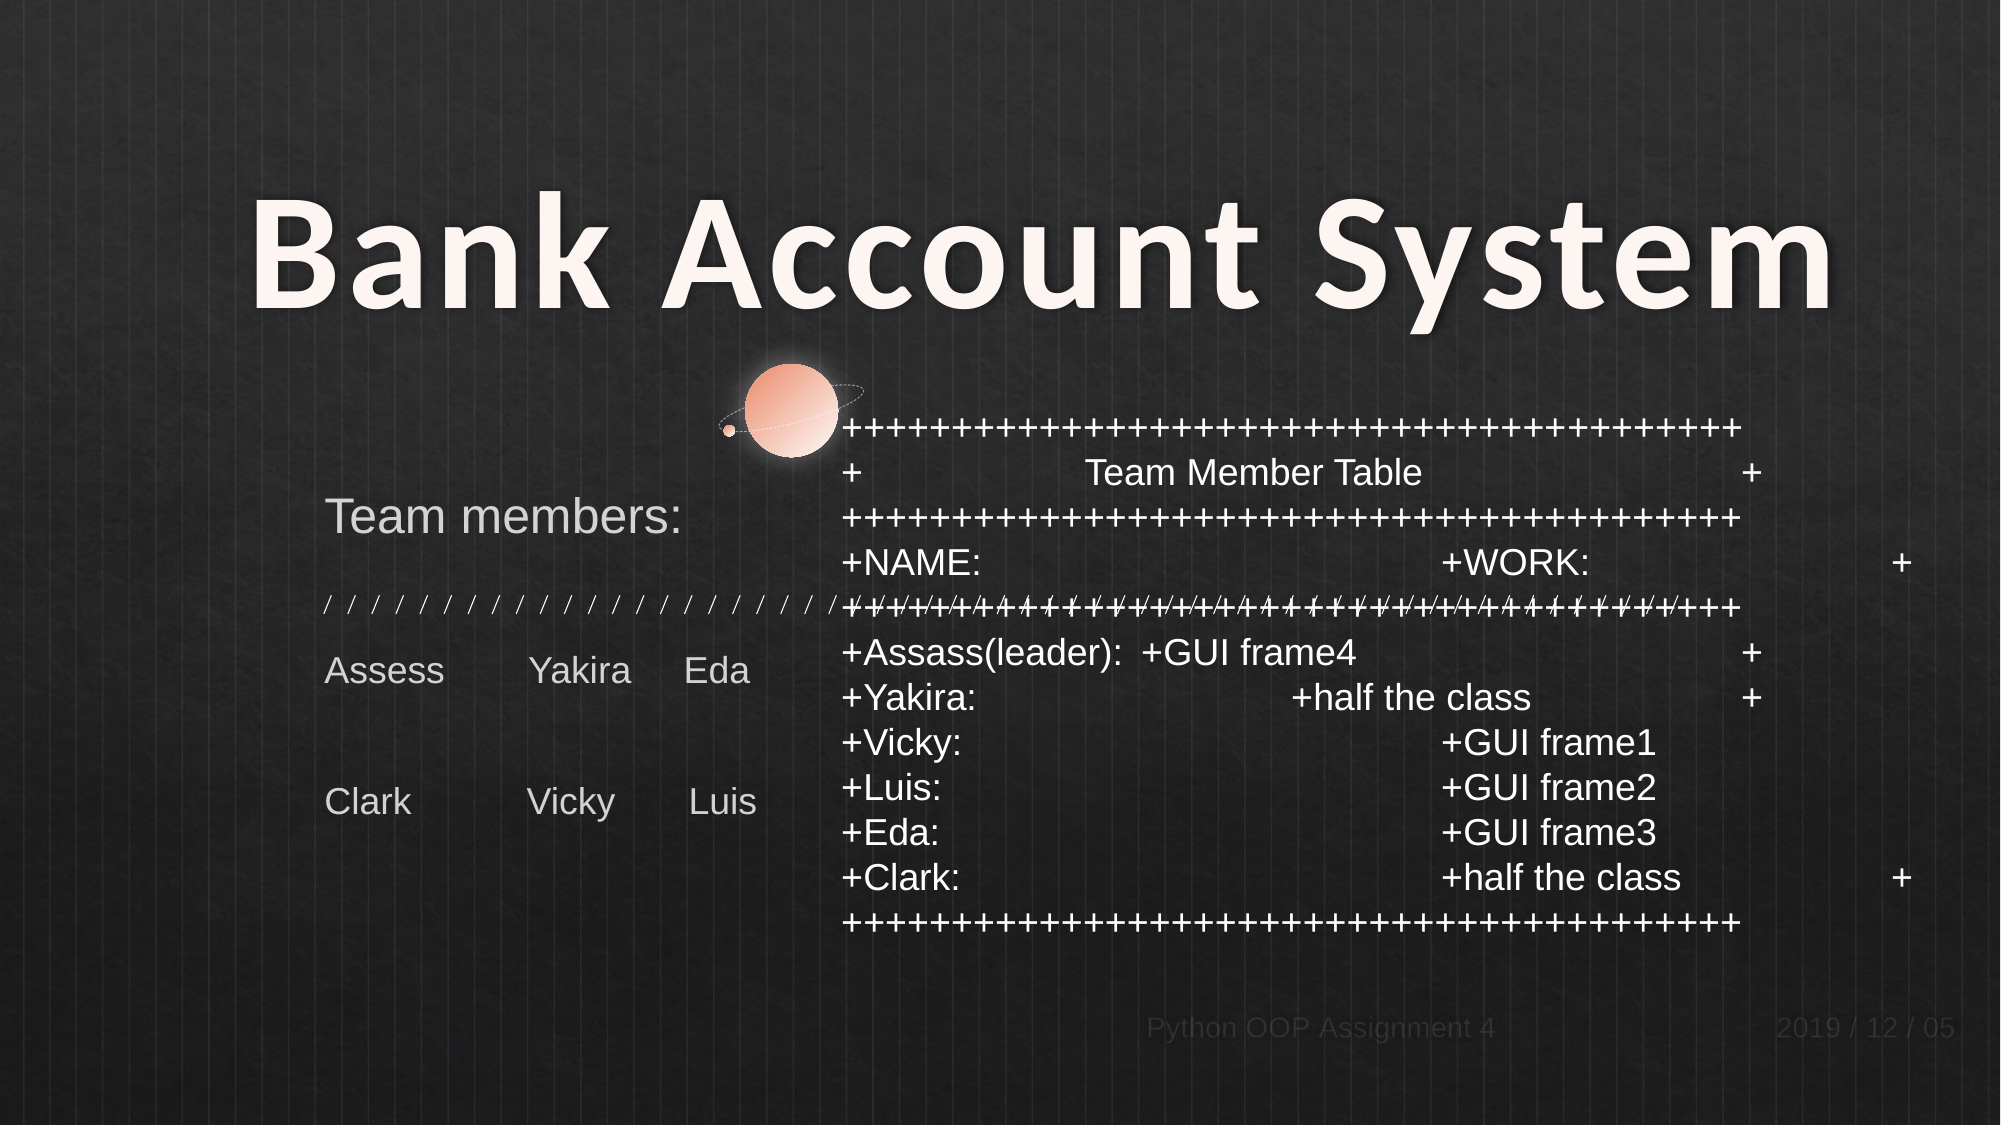

Bank Account System
+++++++++++++++++++++++++++++++++++++++++
+	         Team Member Table			+
+++++++++++++++++++++++++++++++++++++++++
+NAME:				+WORK:      		+
+++++++++++++++++++++++++++++++++++++++++
+Assass(leader):	+GUI frame4			+
+Yakira:			+half the class		+
+Vicky:				+GUI frame1			+
+Luis:				+GUI frame2			+
+Eda:				+GUI frame3			+
+Clark:				+half the class		+
+++++++++++++++++++++++++++++++++++++++++
Team members:

Assess        Yakira     Eda

Clark           Vicky       Luis
Python OOP Assignment 4
2019 / 12 / 05